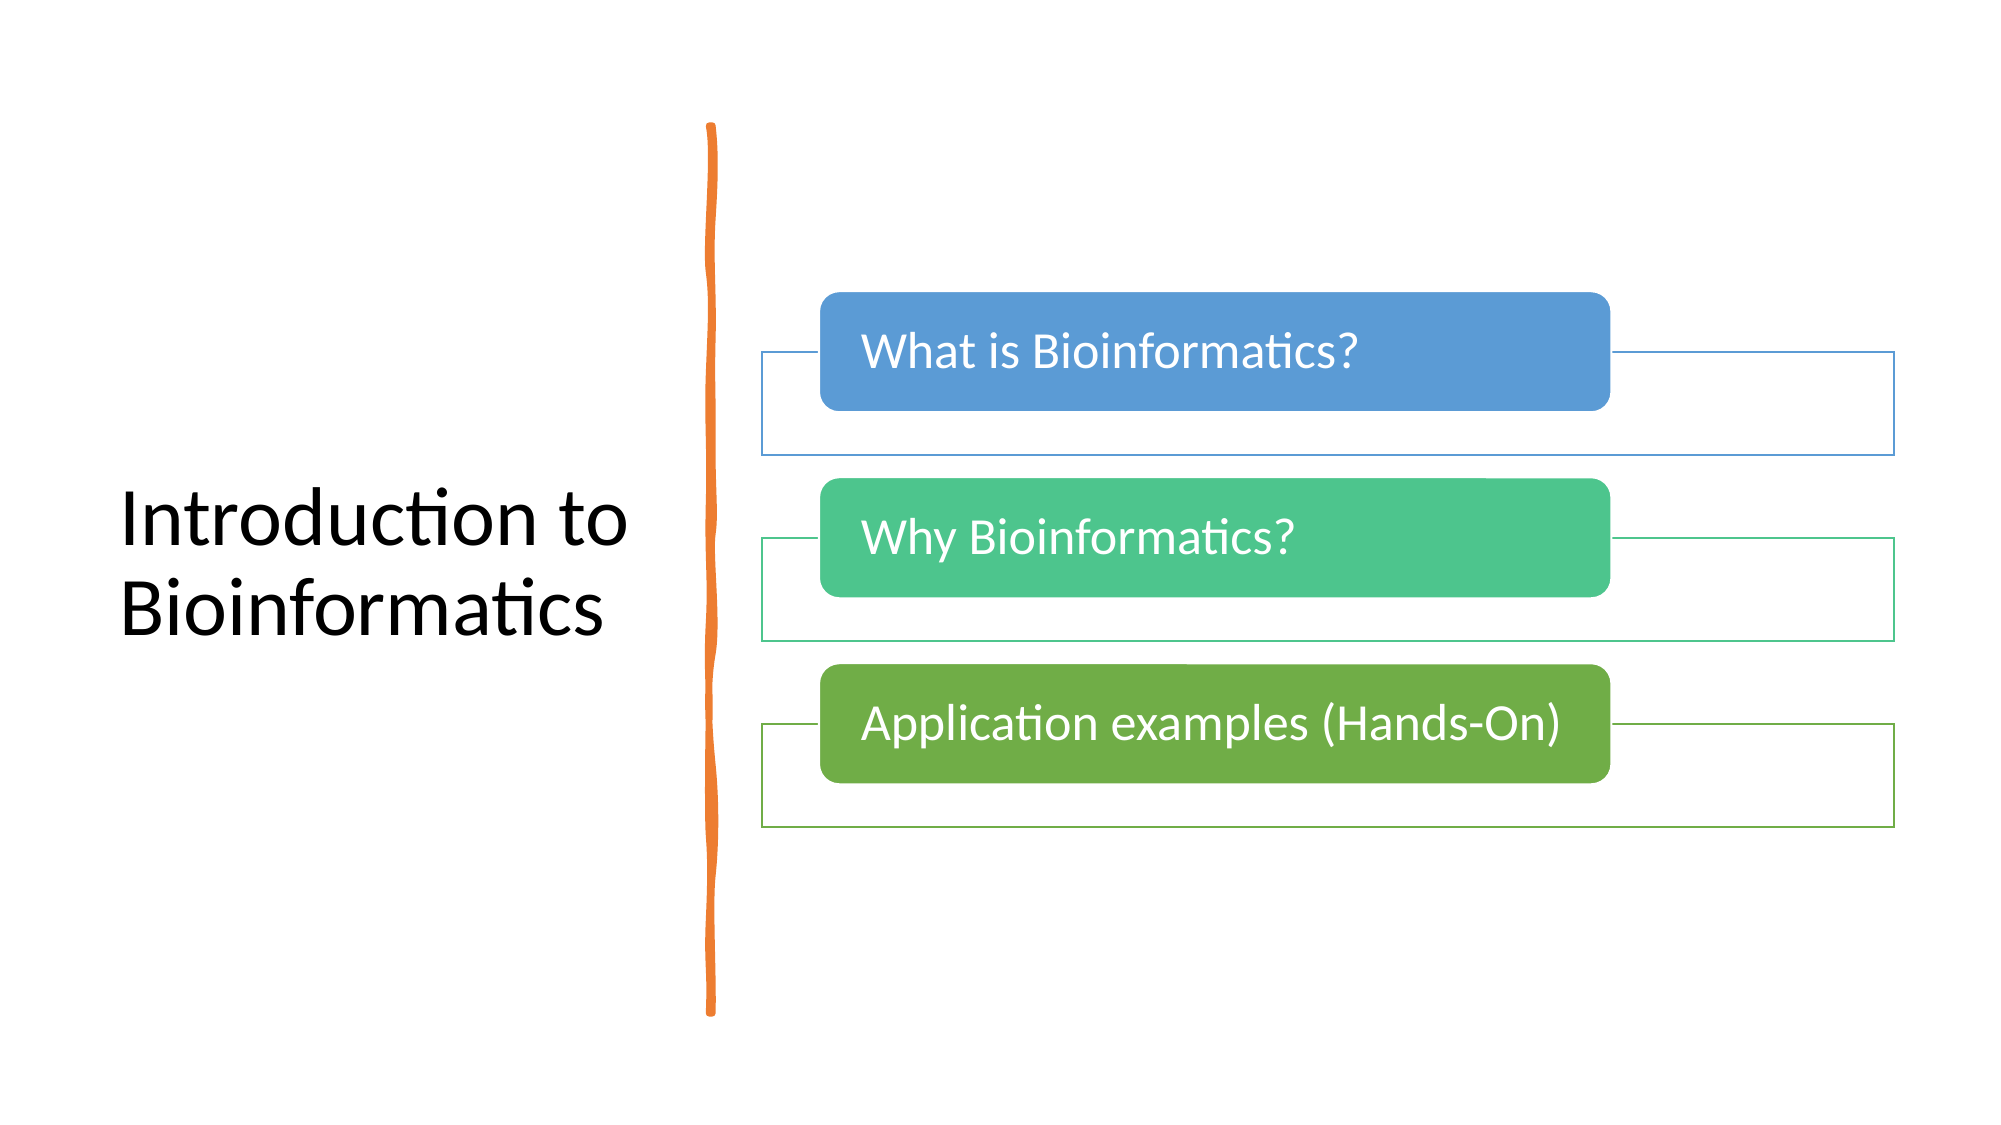

What is Bioinformatics?
Why Bioinformatics?
Application examples (Hands-On)
# Introduction to Bioinformatics